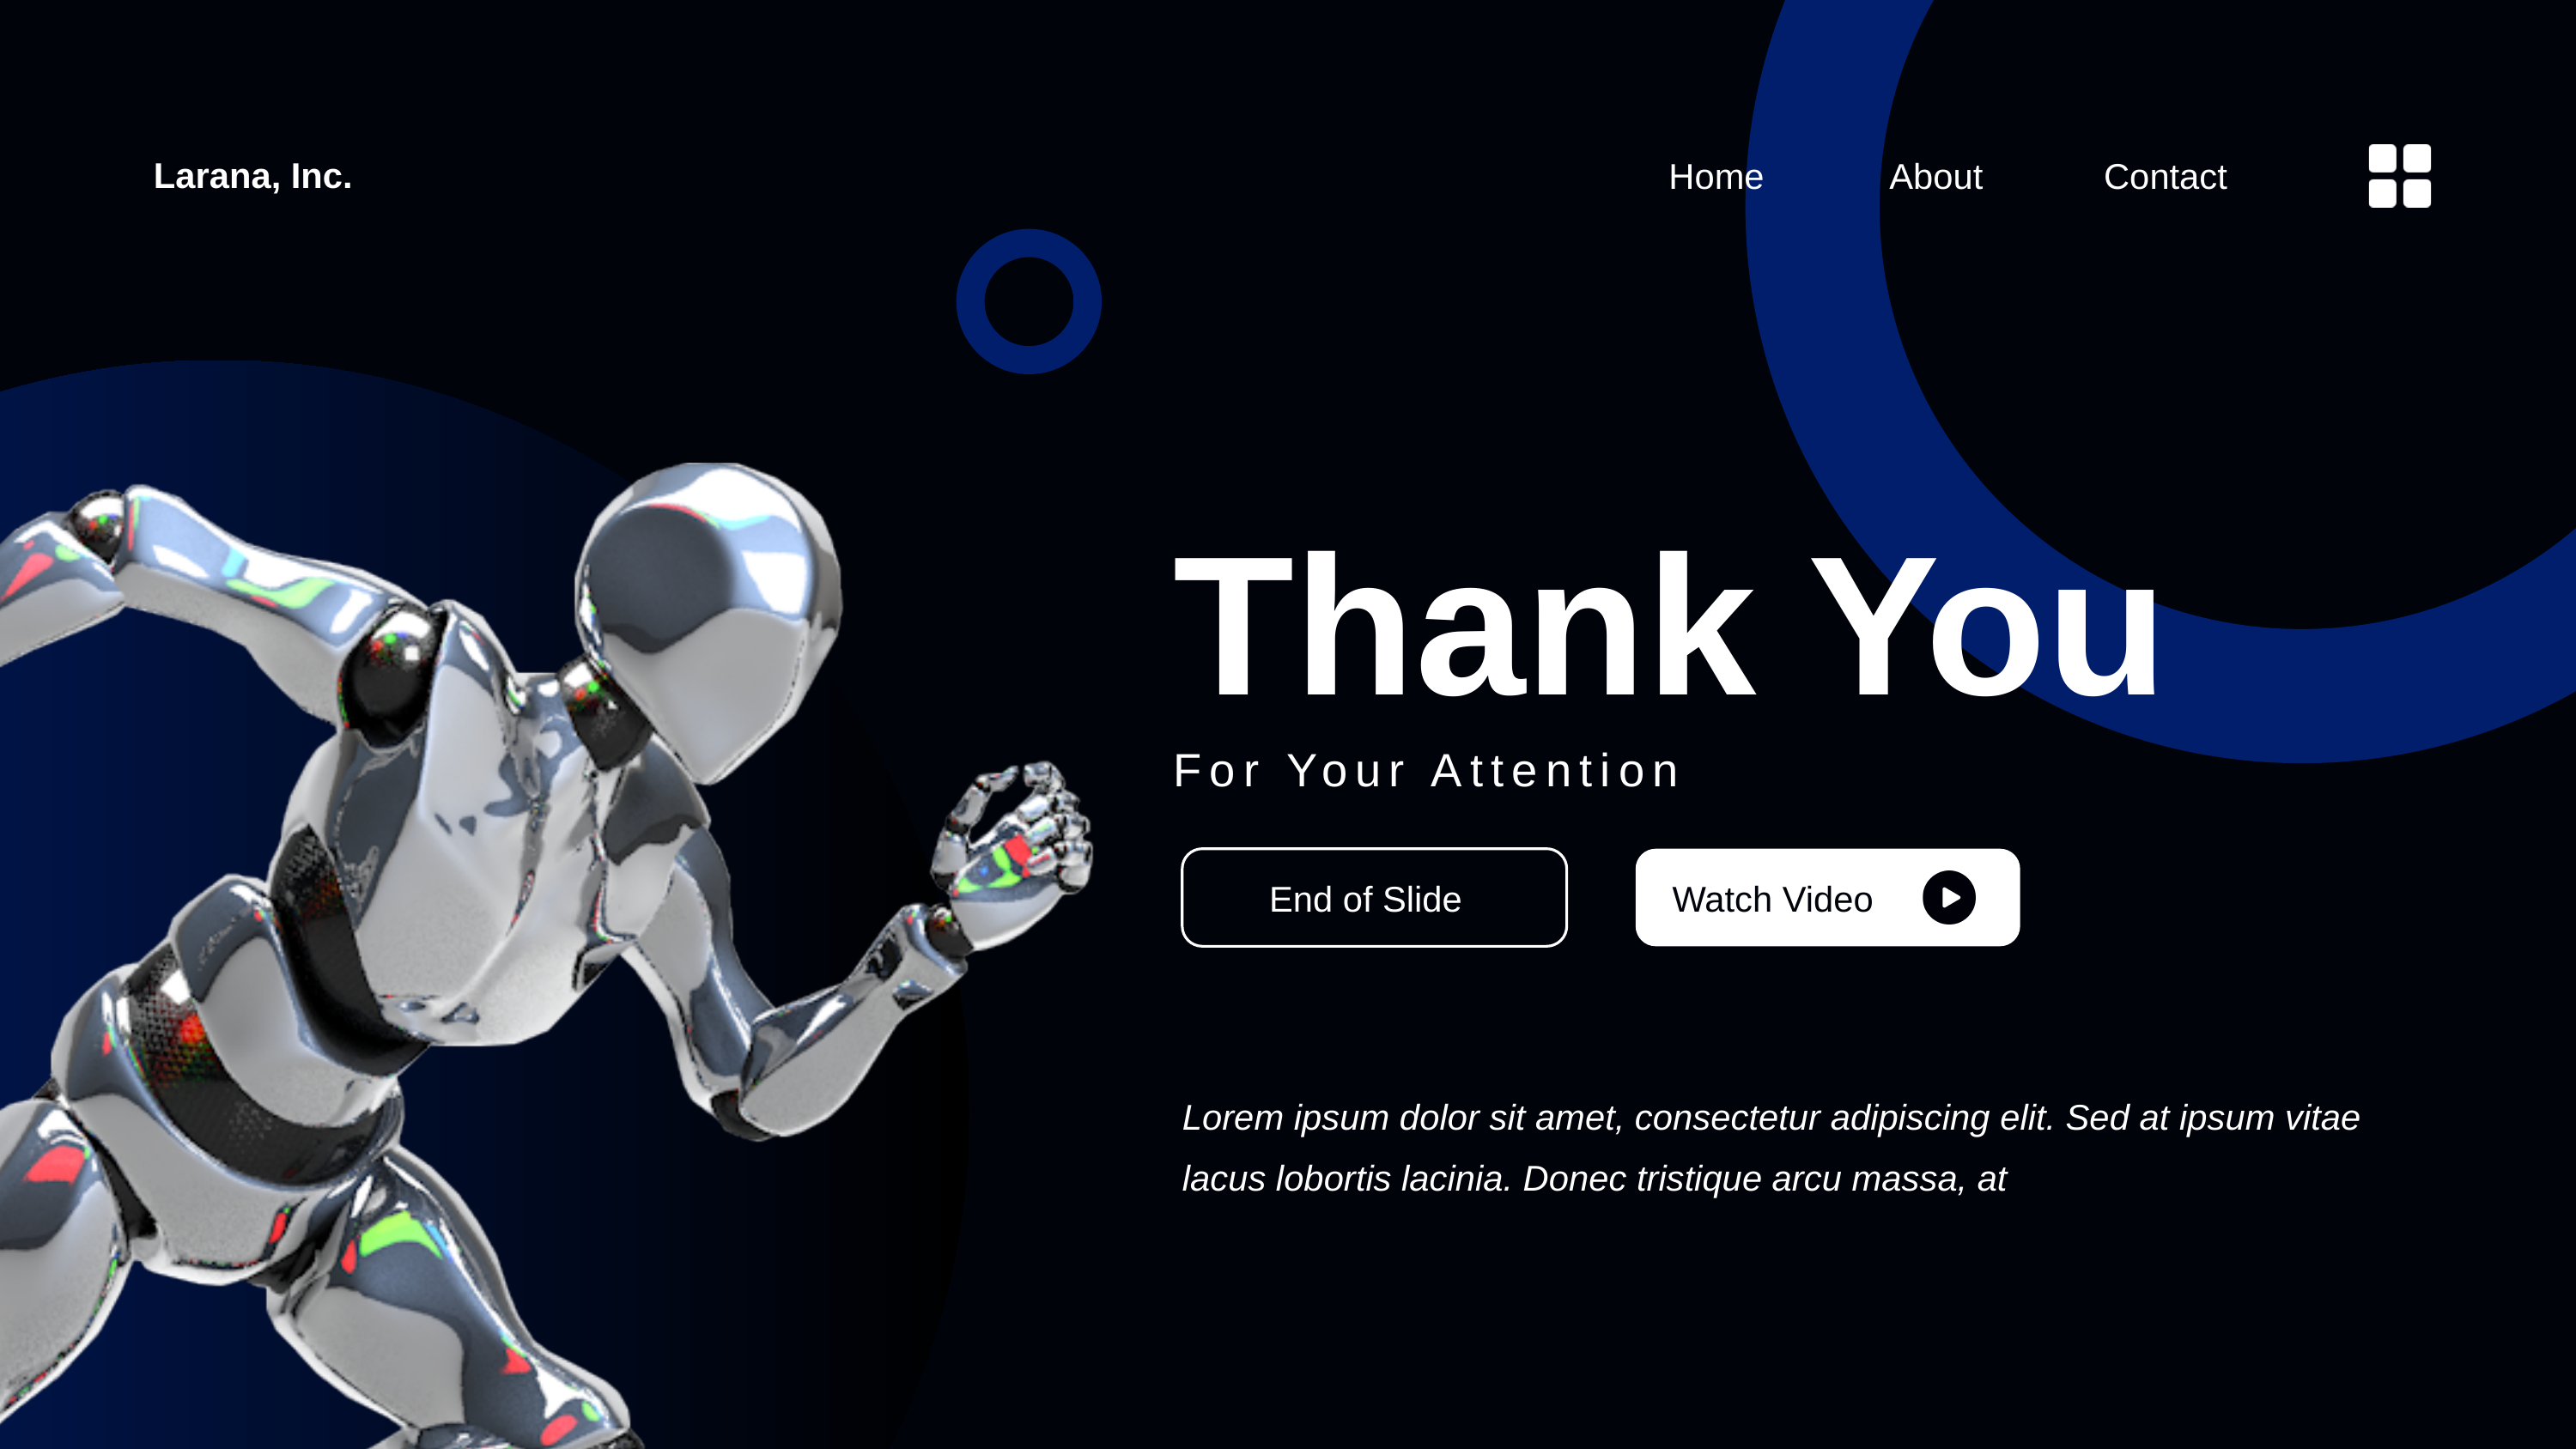

Larana, Inc.
Home
About
Contact

Thank You

For Your Attention

End of Slide
Watch Video

Lorem ipsum dolor sit amet, consectetur adipiscing elit. Sed at ipsum vitae lacus lobortis lacinia. Donec tristique arcu massa, at